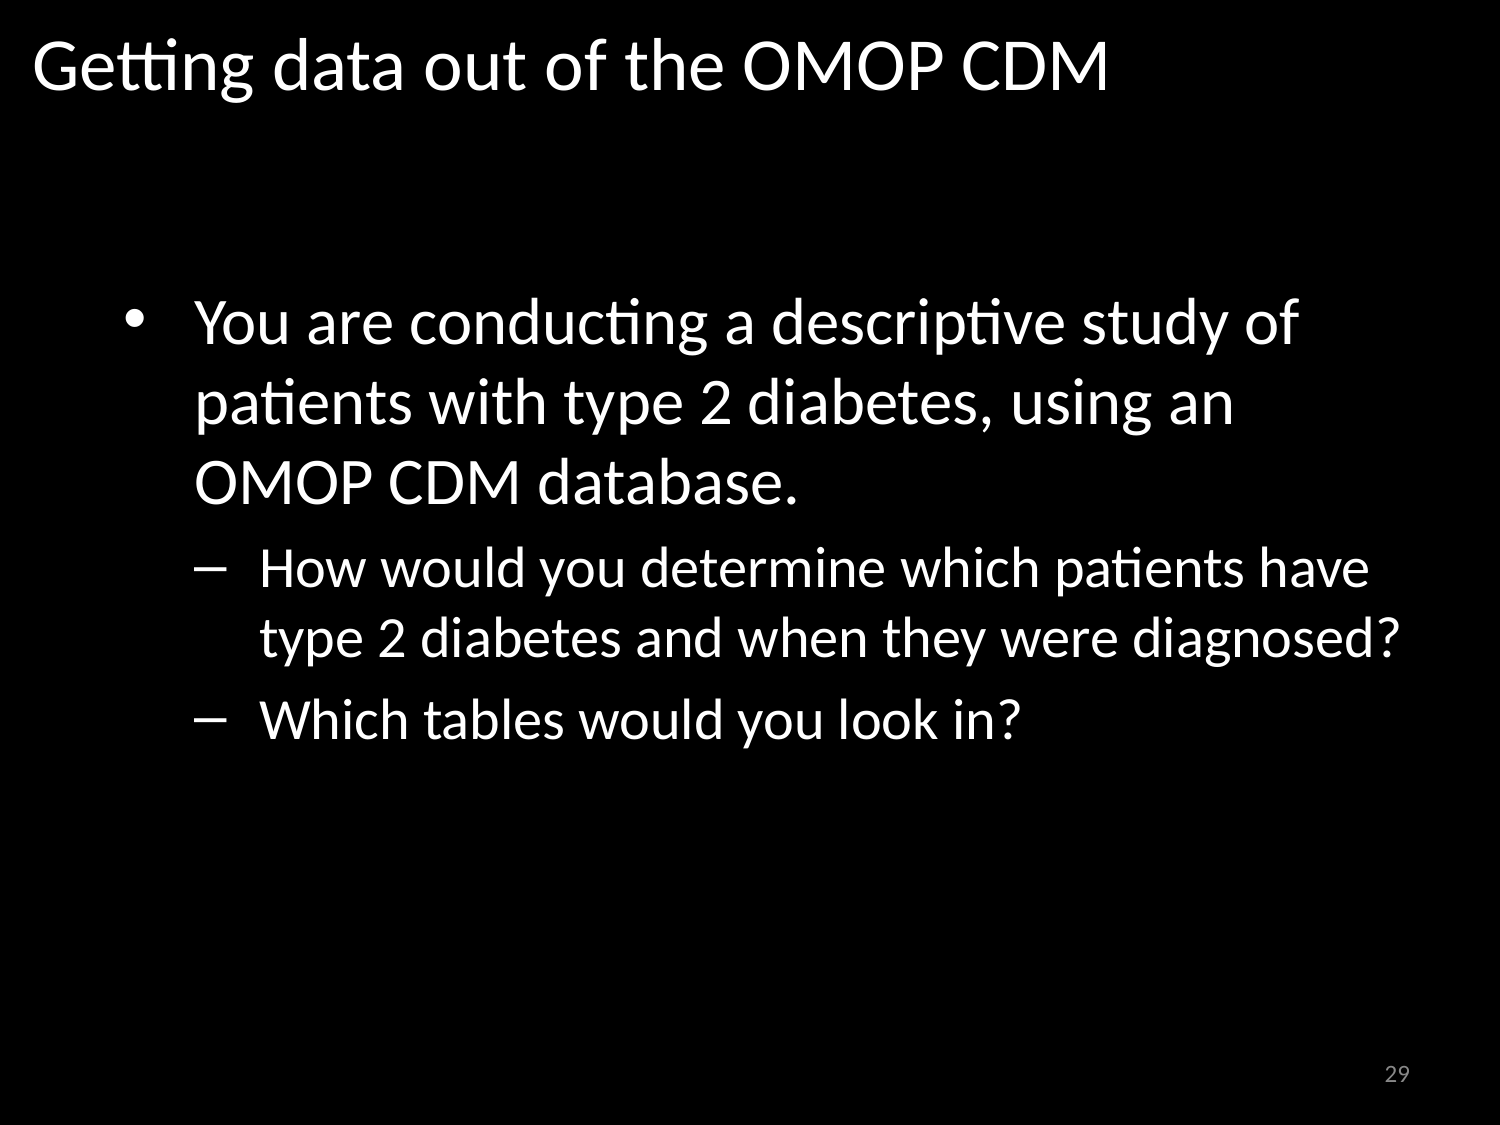

# Getting data out of the OMOP CDM
You are conducting a descriptive study of patients with type 2 diabetes, using an OMOP CDM database.
How would you determine which patients have type 2 diabetes and when they were diagnosed?
Which tables would you look in?

29